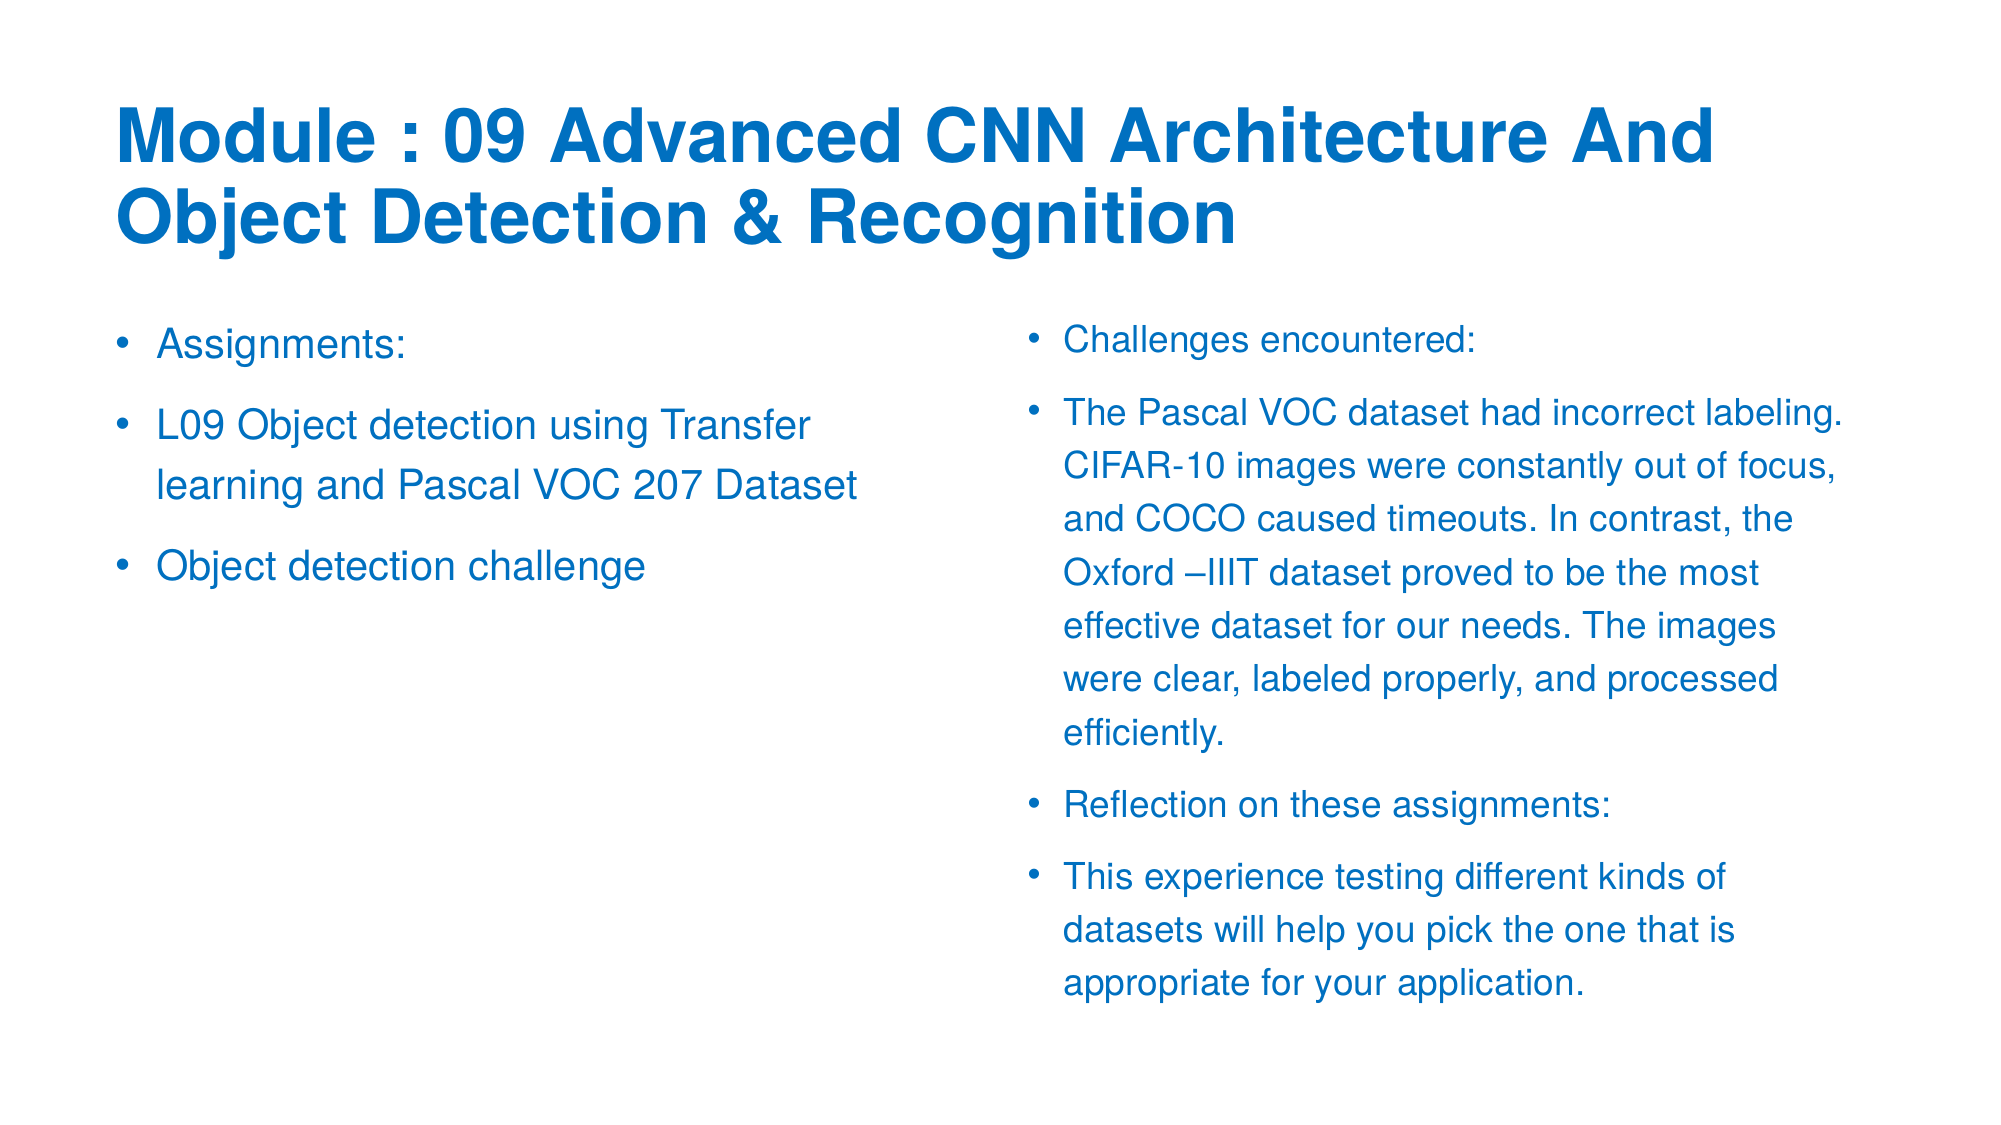

# Module : 09 Advanced CNN Architecture And Object Detection & Recognition
Assignments:
L09 Object detection using Transfer learning and Pascal VOC 207 Dataset
Object detection challenge

Challenges encountered:
The Pascal VOC dataset had incorrect labeling. CIFAR-10 images were constantly out of focus, and COCO caused timeouts. In contrast, the Oxford –IIIT dataset proved to be the most effective dataset for our needs. The images were clear, labeled properly, and processed efficiently.
Reflection on these assignments:
This experience testing different kinds of datasets will help you pick the one that is appropriate for your application.